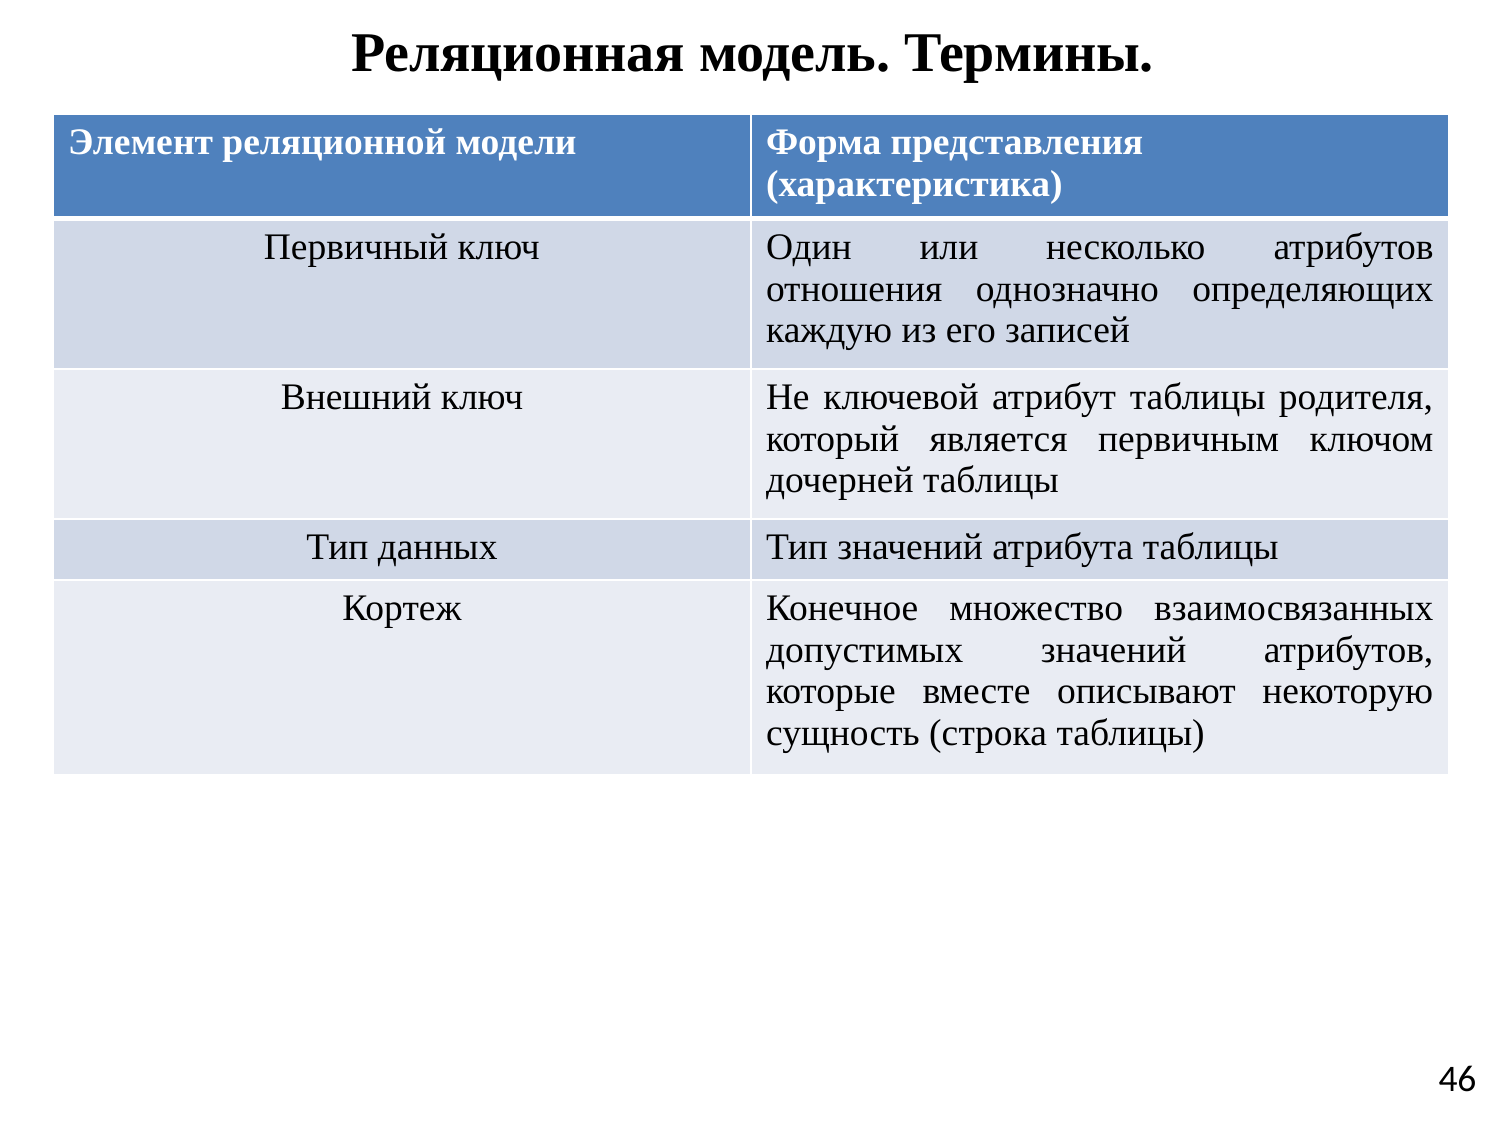

# Реляционная модель. Термины.
| Элемент реляционной модели | Форма представления (характеристика) |
| --- | --- |
| Первичный ключ | Один или несколько атрибутов отношения однозначно определяющих каждую из его записей |
| Внешний ключ | Не ключевой атрибут таблицы родителя, который является первичным ключом дочерней таблицы |
| Тип данных | Тип значений атрибута таблицы |
| Кортеж | Конечное множество взаимосвязанных допустимых значений атрибутов, которые вместе описывают некоторую сущность (строка таблицы) |
46